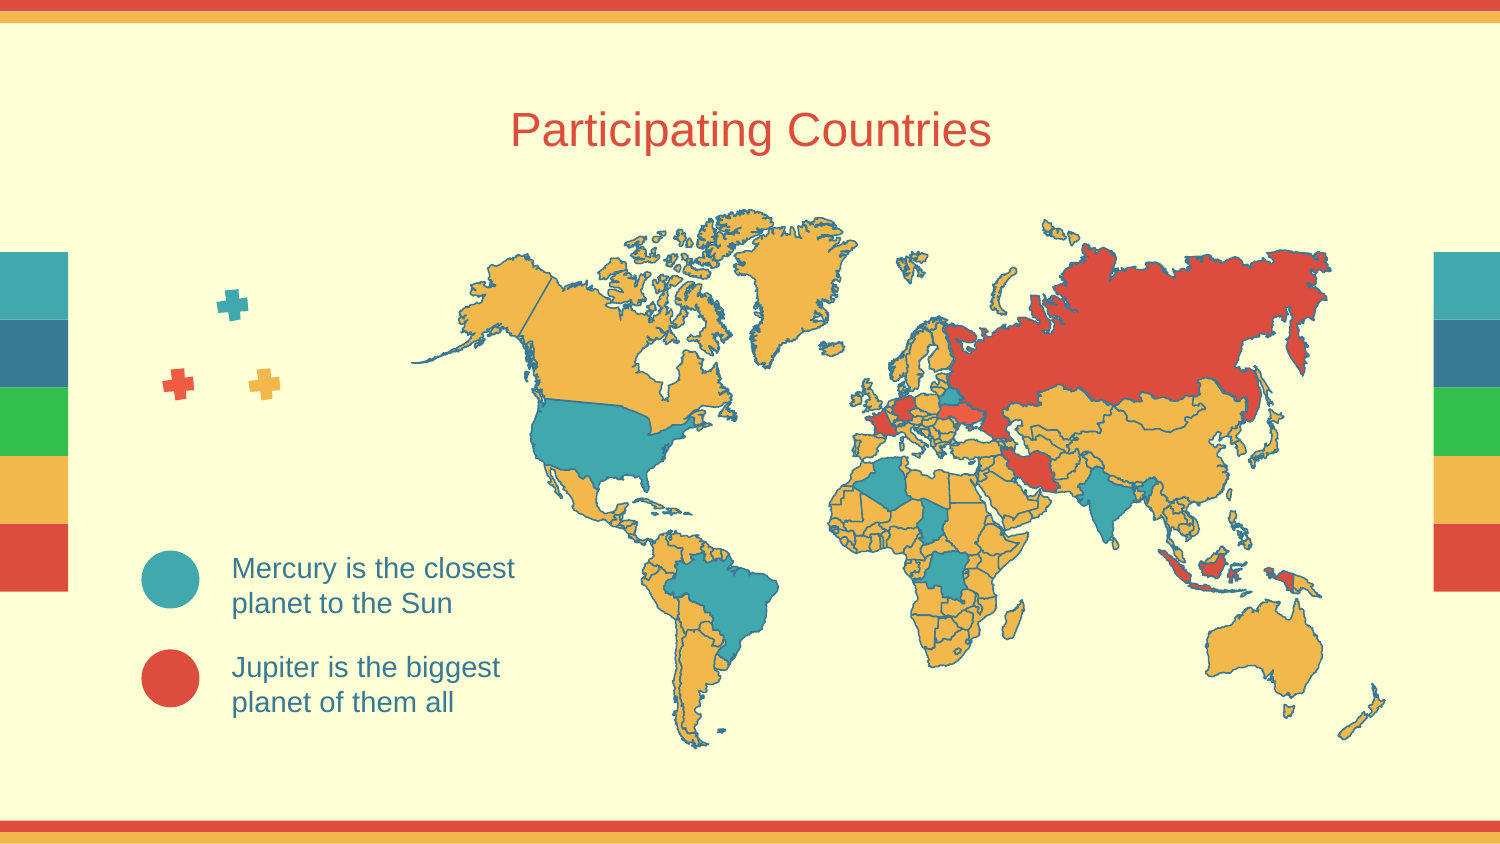

# Participating Countries

Mercury is the closest planet to the Sun

Jupiter is the biggest planet of them all